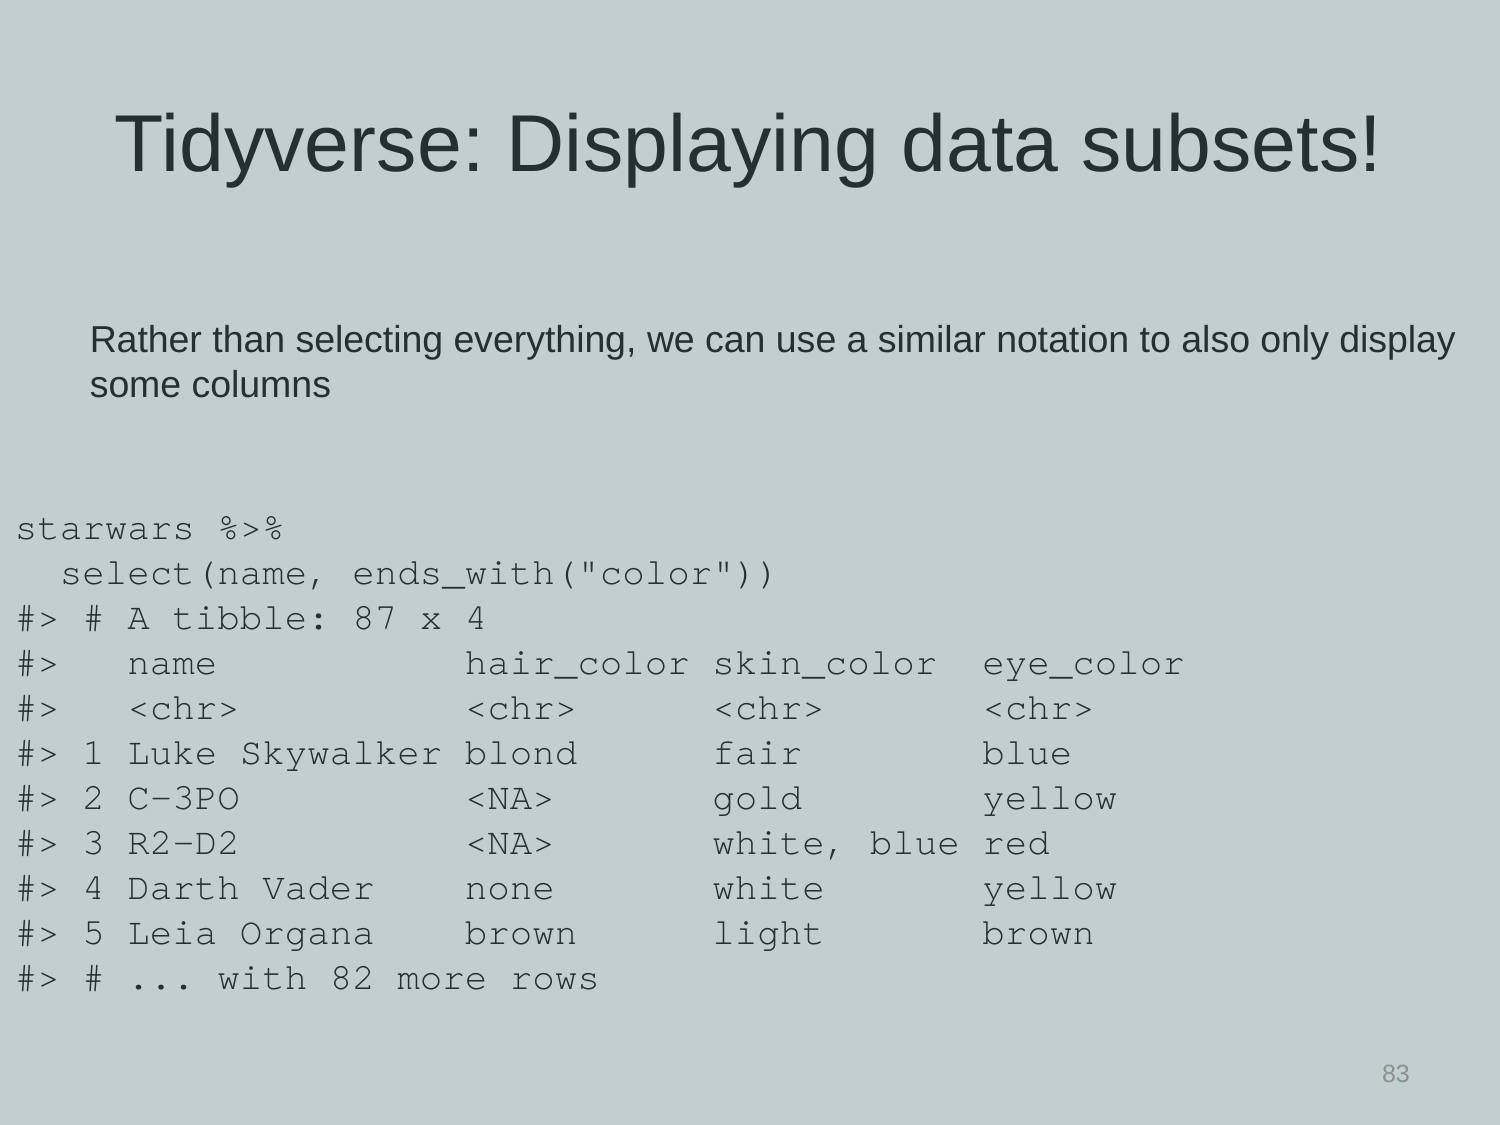

# Tidyverse: Displaying data subsets!
Rather than selecting everything, we can use a similar notation to also only display some columns
starwars %>%
  select(name, ends_with("color"))
#> # A tibble: 87 x 4
#>   name           hair_color skin_color  eye_color
#>   <chr>          <chr>      <chr>       <chr>
#> 1 Luke Skywalker blond      fair        blue
#> 2 C-3PO          <NA>       gold        yellow
#> 3 R2-D2          <NA>       white, blue red
#> 4 Darth Vader    none       white       yellow
#> 5 Leia Organa    brown      light       brown
#> # ... with 82 more rows
83